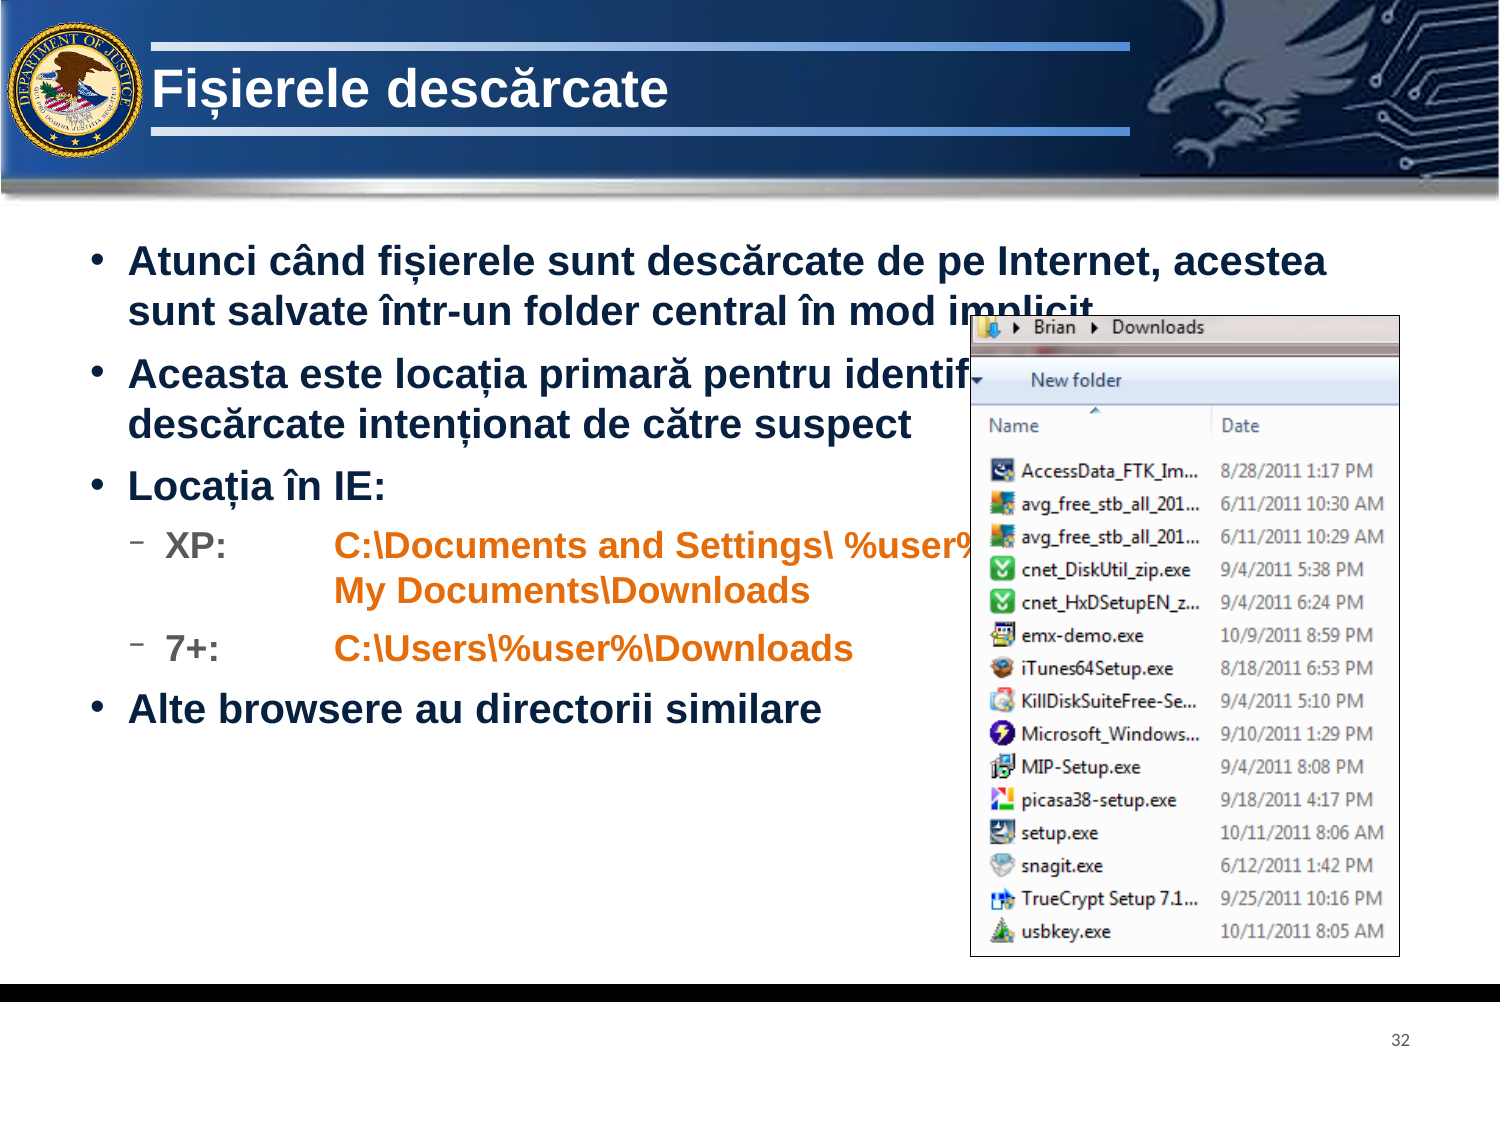

# Fișierele descărcate
Atunci când fișierele sunt descărcate de pe Internet, acestea sunt salvate într-un folder central în mod implicit
Aceasta este locația primară pentru identificarea fișierelor
descărcate intenționat de către suspect
Locația în IE:
XP:	C:\Documents and Settings\ %user%\
	My Documents\Downloads
7+:	C:\Users\%user%\Downloads
Alte browsere au directorii similare

32